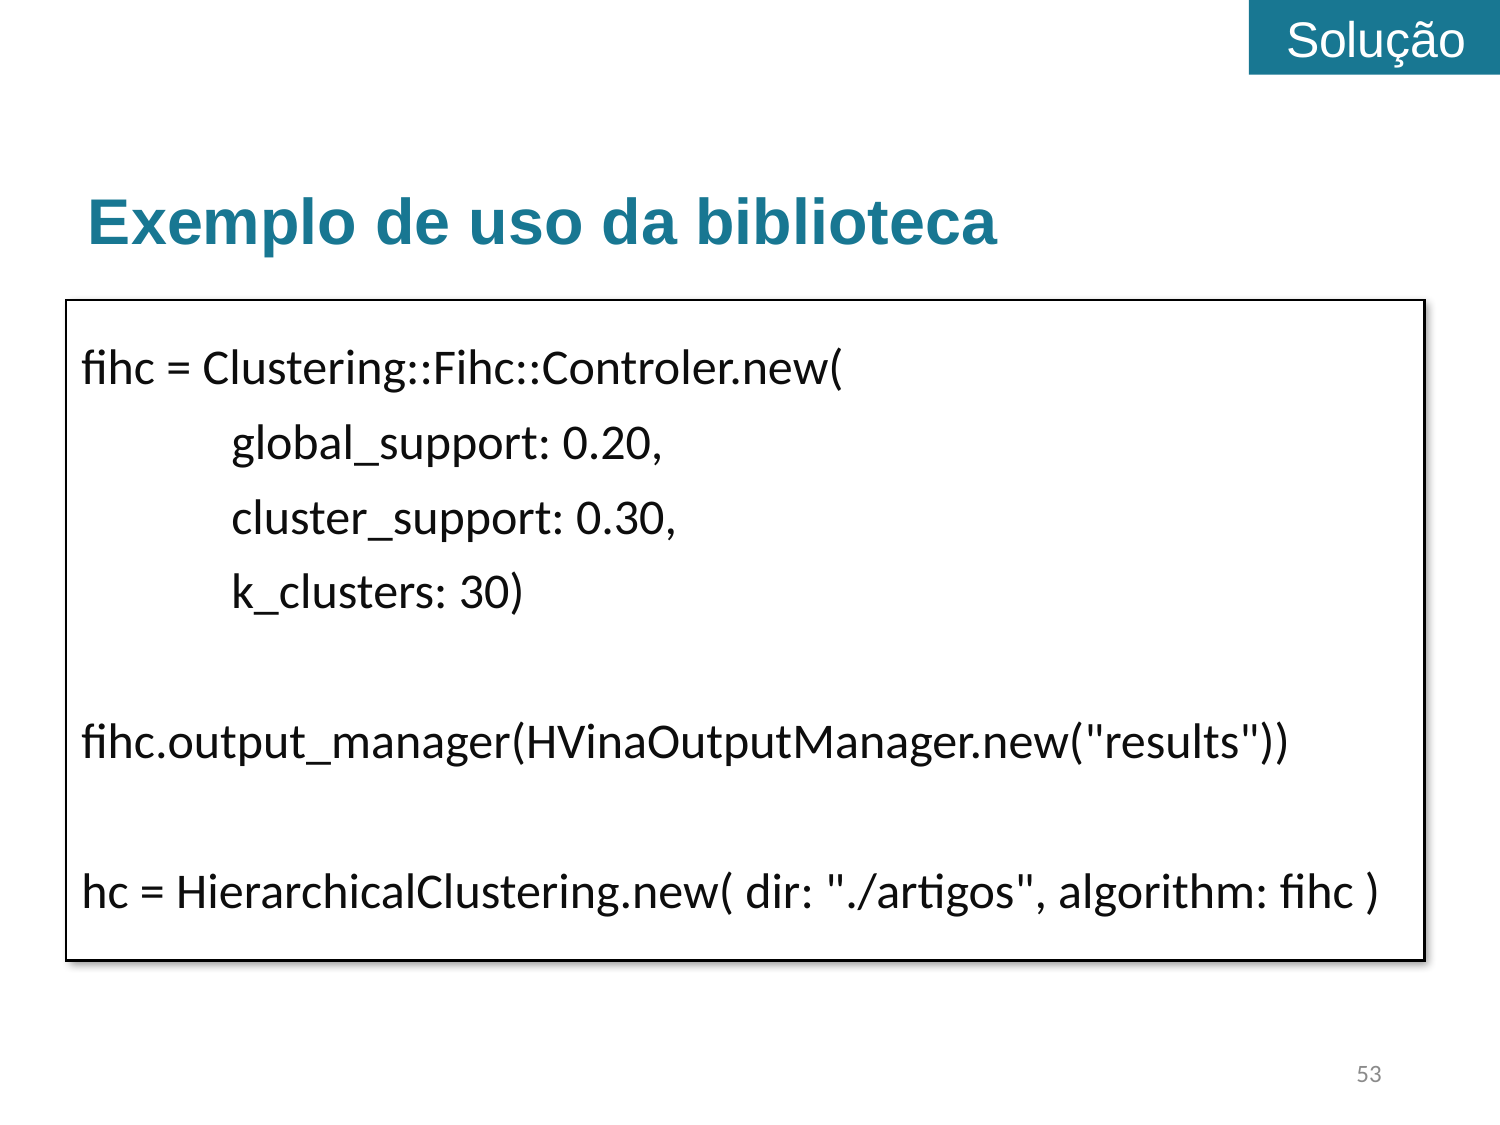

Solução
Exemplo de uso da biblioteca

fihc = Clustering::Fihc::Controler.new(
	global_support: 0.20,
	cluster_support: 0.30,
	k_clusters: 30)

fihc.output_manager(HVinaOutputManager.new("results"))

hc = HierarchicalClustering.new( dir: "./artigos", algorithm: fihc )
53